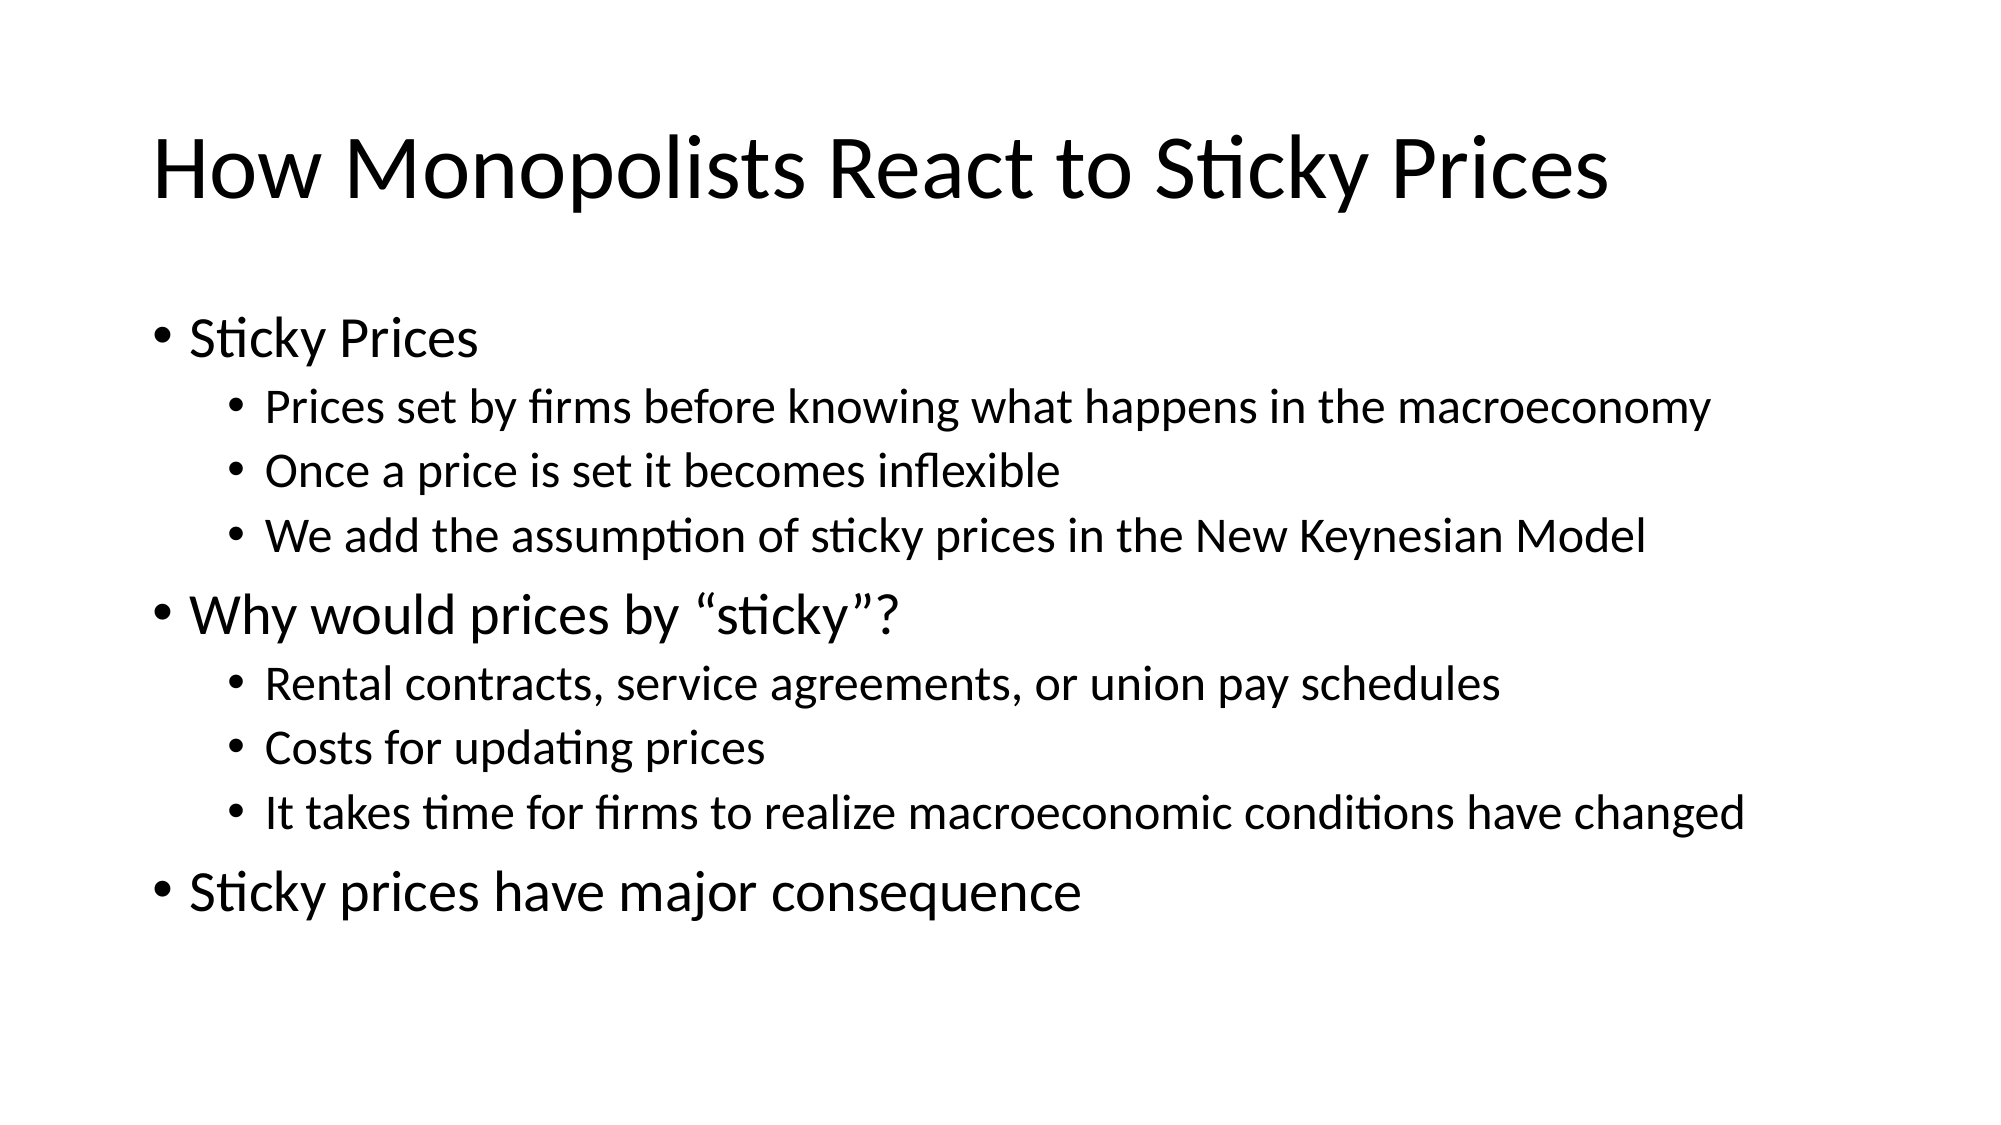

# How Monopolists React to Sticky Prices
Sticky Prices
Prices set by firms before knowing what happens in the macroeconomy
Once a price is set it becomes inflexible
We add the assumption of sticky prices in the New Keynesian Model
Why would prices by “sticky”?
Rental contracts, service agreements, or union pay schedules
Costs for updating prices
It takes time for firms to realize macroeconomic conditions have changed
Sticky prices have major consequence